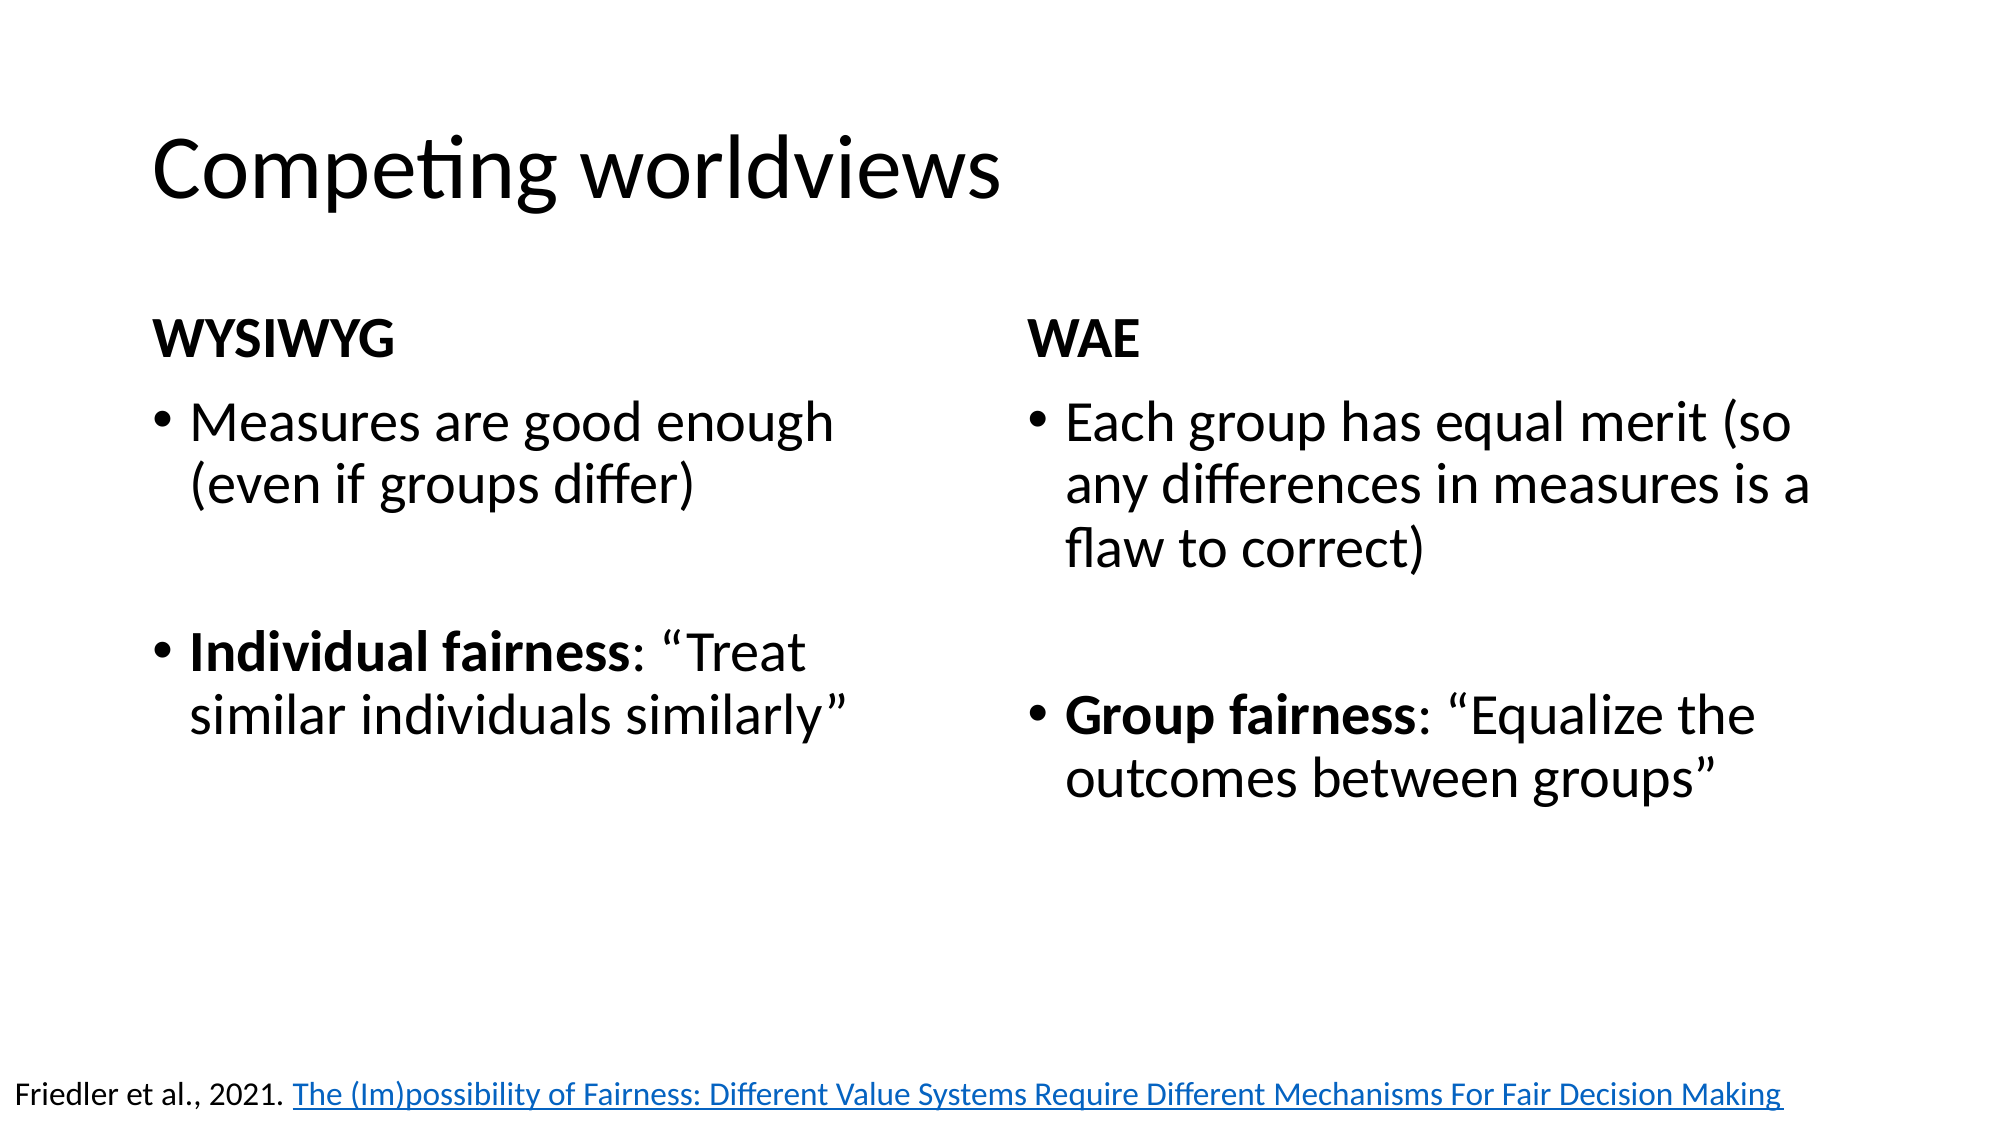

# Competing worldviews
WYSIWYG
Measures are good enough (even if groups differ)

Individual fairness: “Treat similar individuals similarly”
WAE
Each group has equal merit (so any differences in measures is a flaw to correct)

Group fairness: “Equalize the outcomes between groups”
Friedler et al., 2021. The (Im)possibility of Fairness: Different Value Systems Require Different Mechanisms For Fair Decision Making